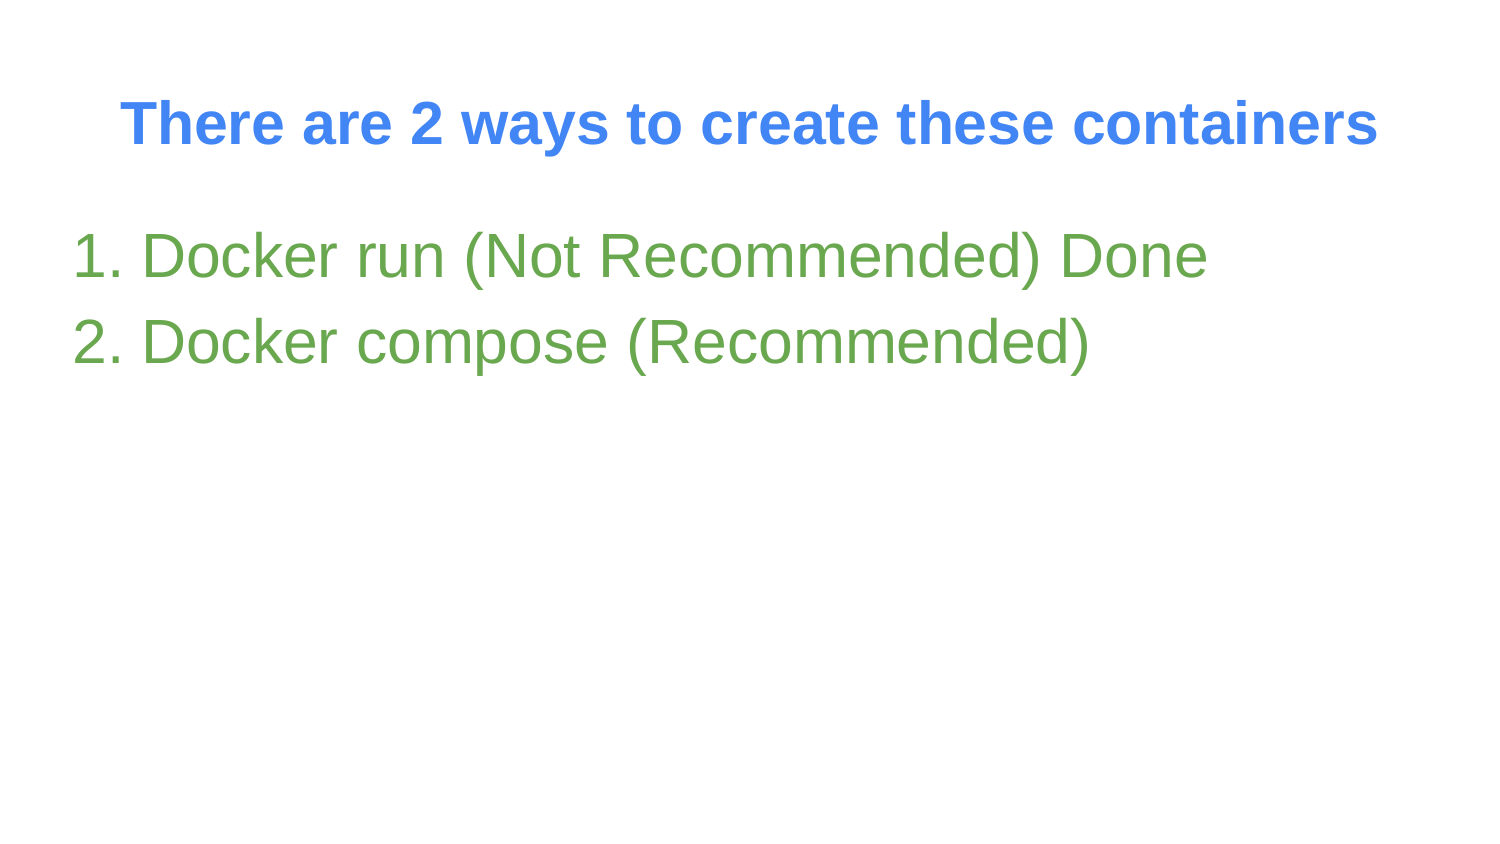

# There are 2 ways to create these containers
Docker run (Not Recommended) Done
Docker compose (Recommended)